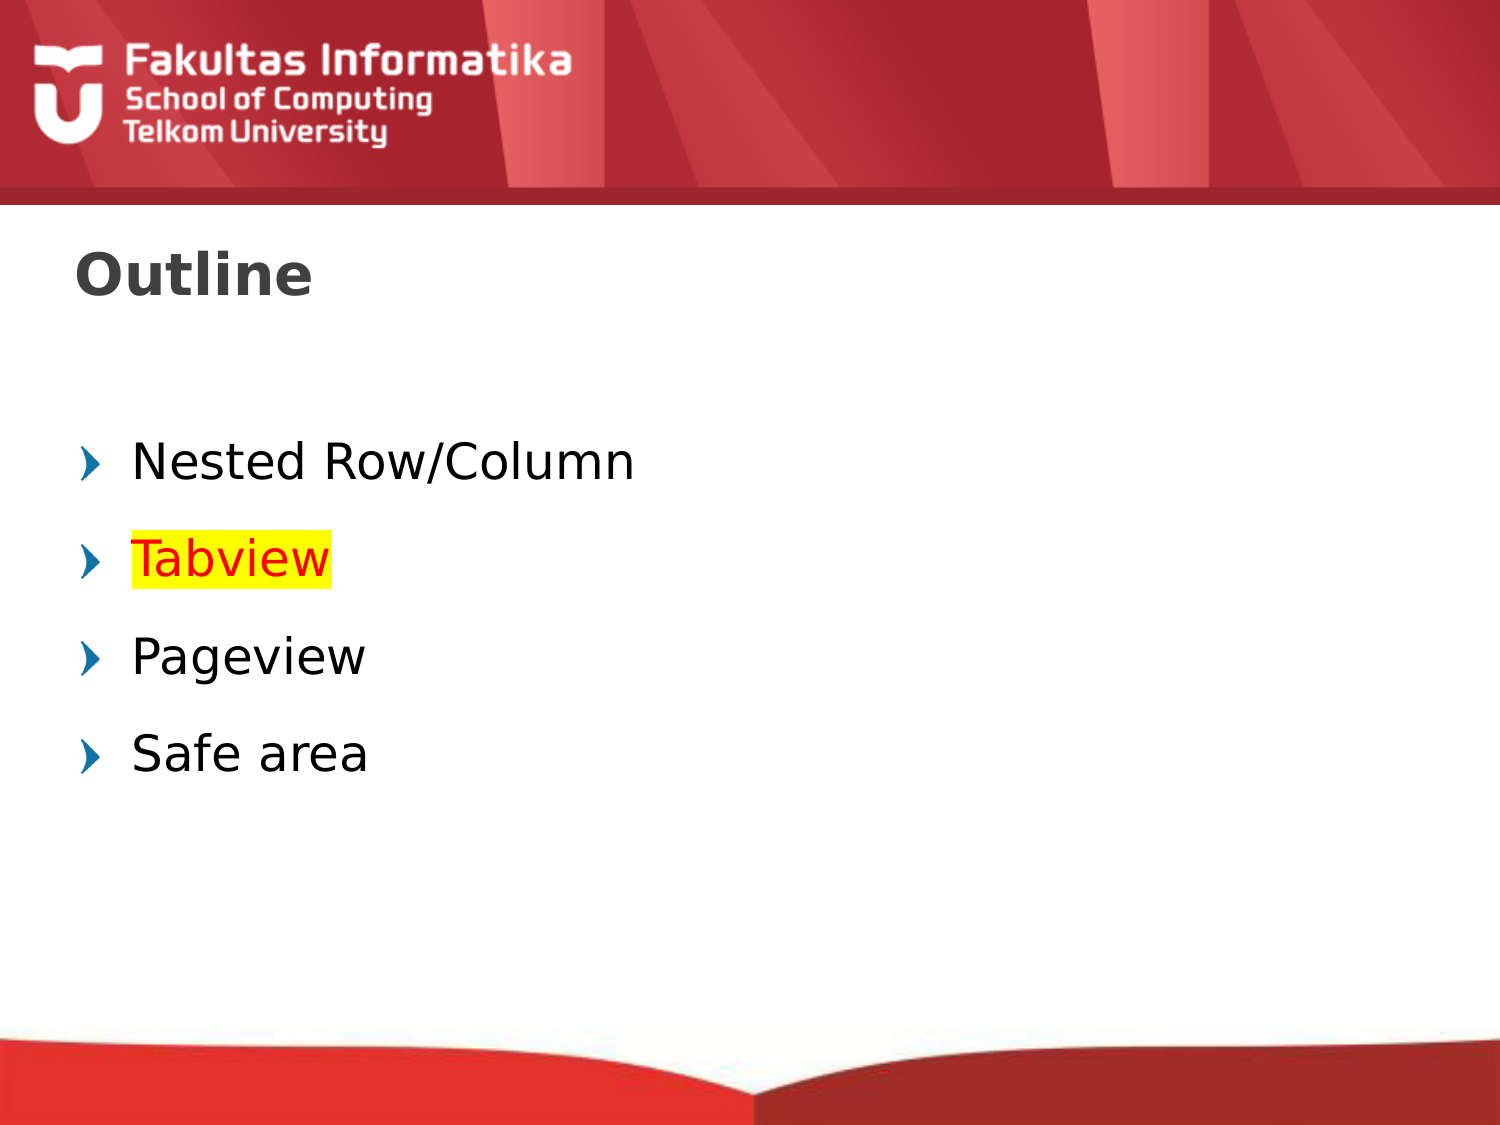

# Outline

Nested Row/Column
Tabview
Pageview
Safe area